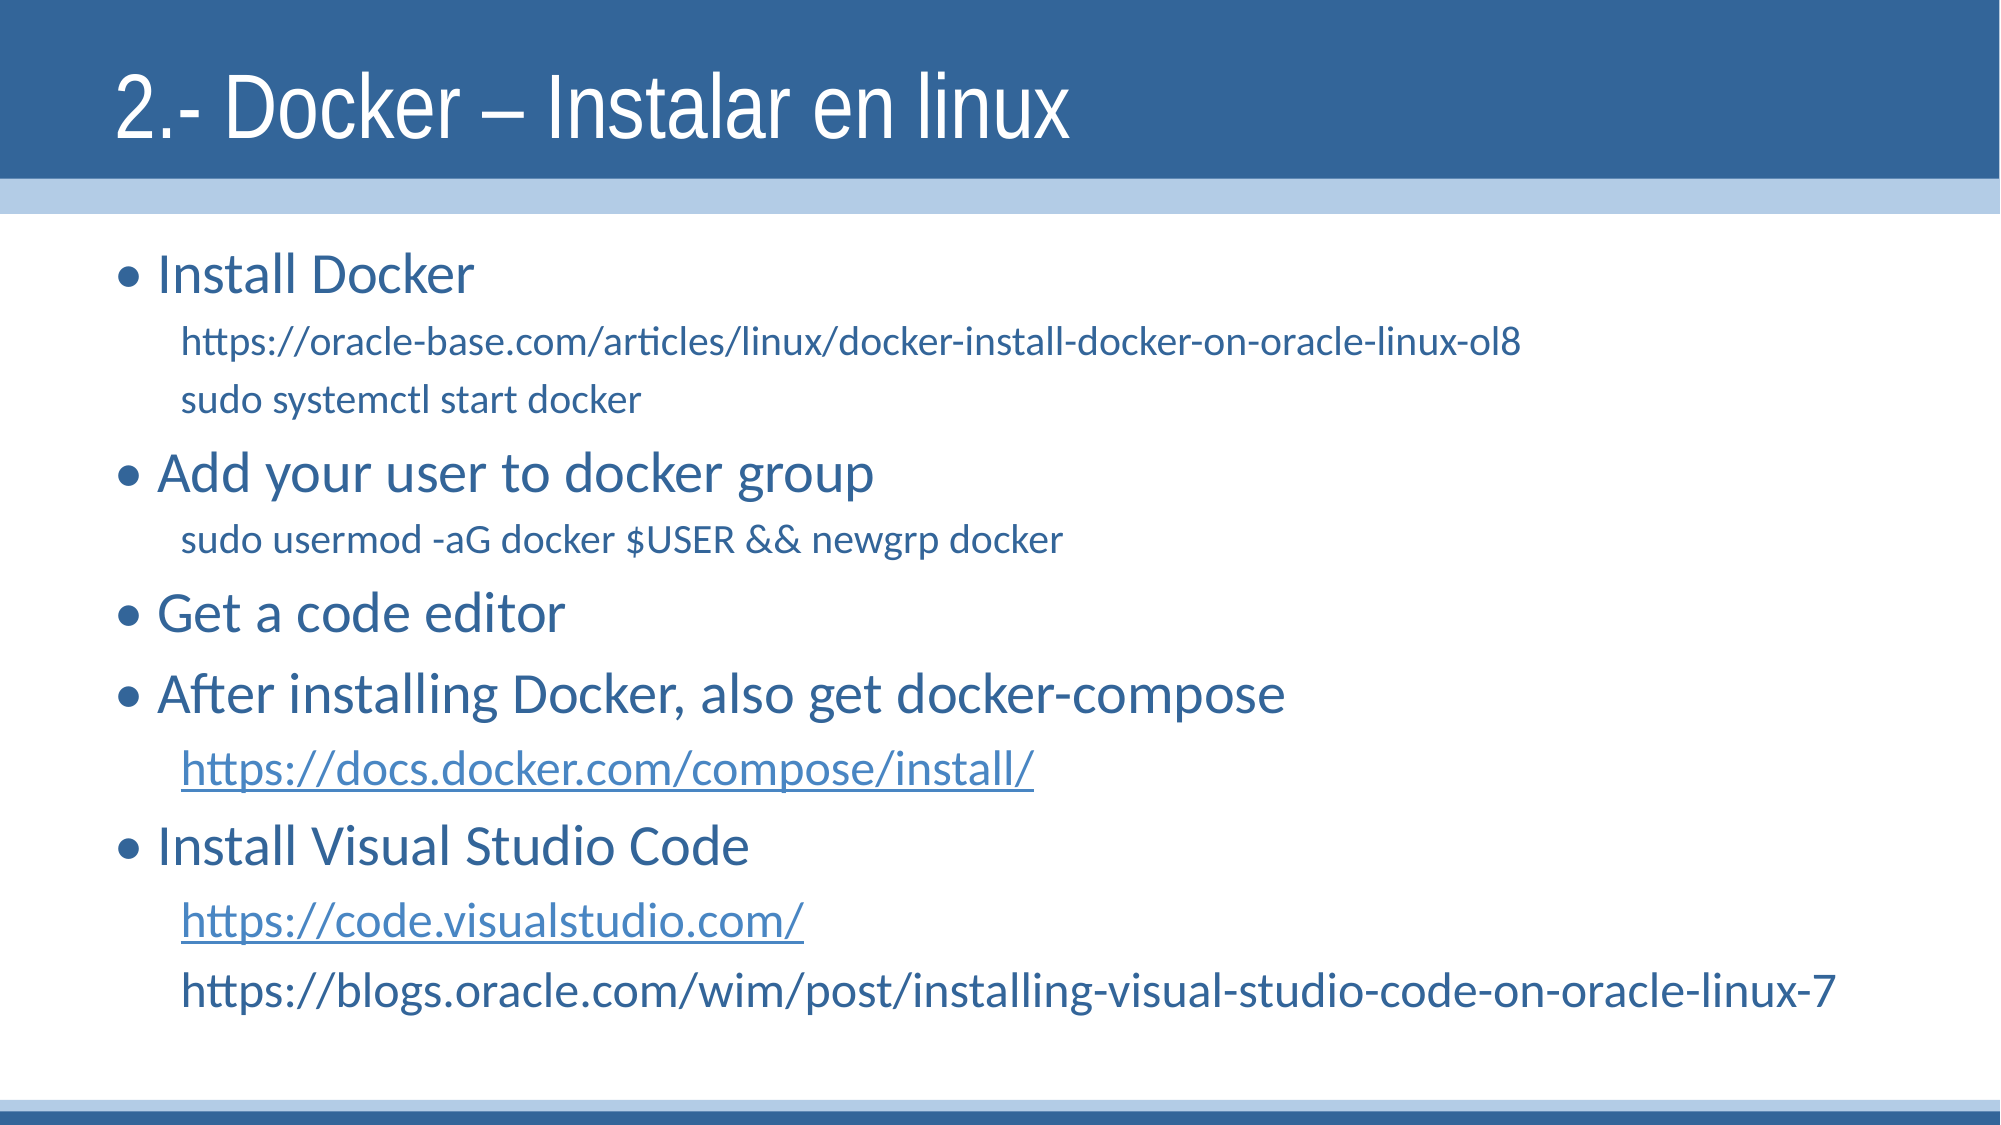

# 2.- Docker – Instalar en linux
• Install Docker
https://oracle-base.com/articles/linux/docker-install-docker-on-oracle-linux-ol8
sudo systemctl start docker
• Add your user to docker group
sudo usermod -aG docker $USER && newgrp docker
• Get a code editor
• After installing Docker, also get docker-compose
https://docs.docker.com/compose/install/
• Install Visual Studio Code
https://code.visualstudio.com/
https://blogs.oracle.com/wim/post/installing-visual-studio-code-on-oracle-linux-7